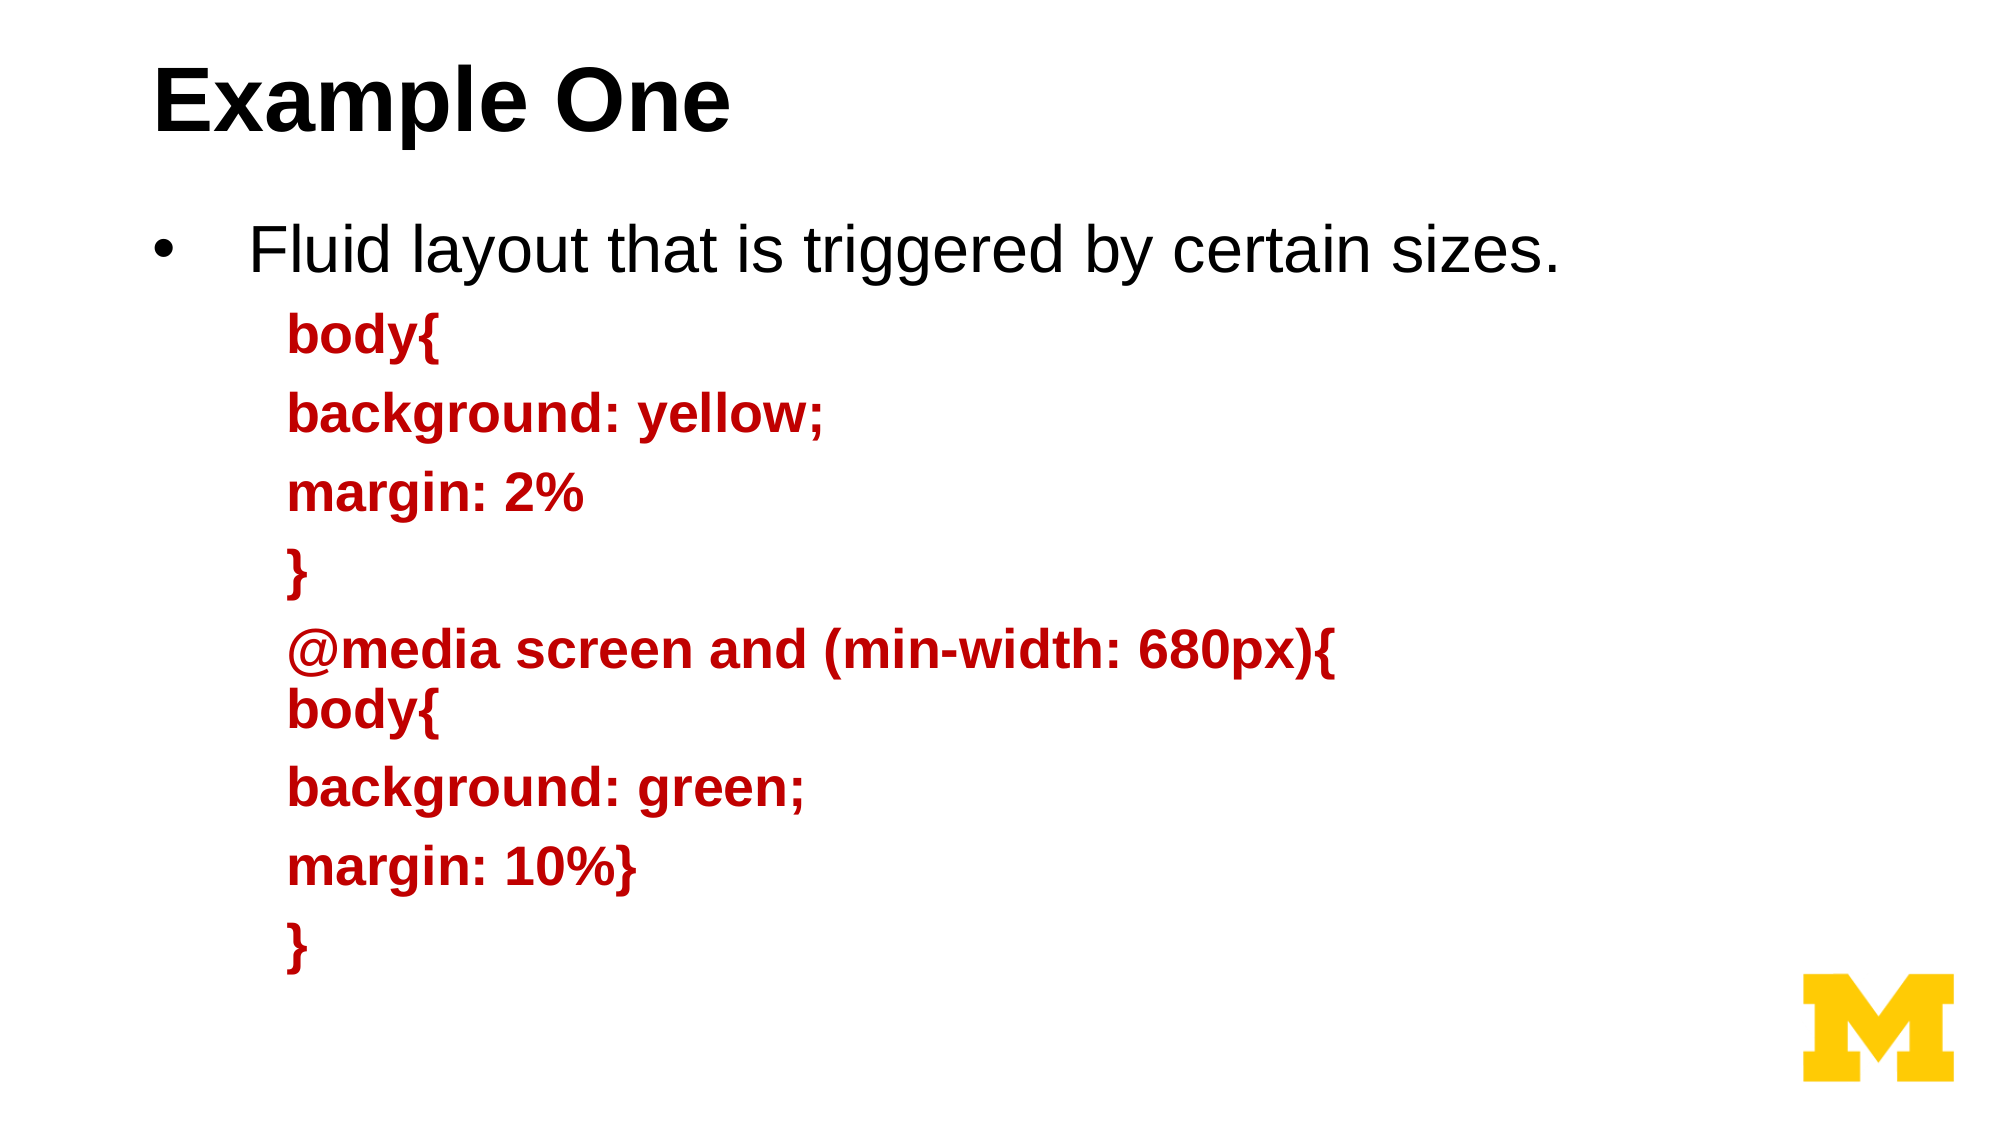

# Example One
Fluid layout that is triggered by certain sizes.
	body{
		background: yellow;
		margin: 2%
	}
	@media screen and (min-width: 680px){
  		body{
			background: green;
			margin: 10%}
	}